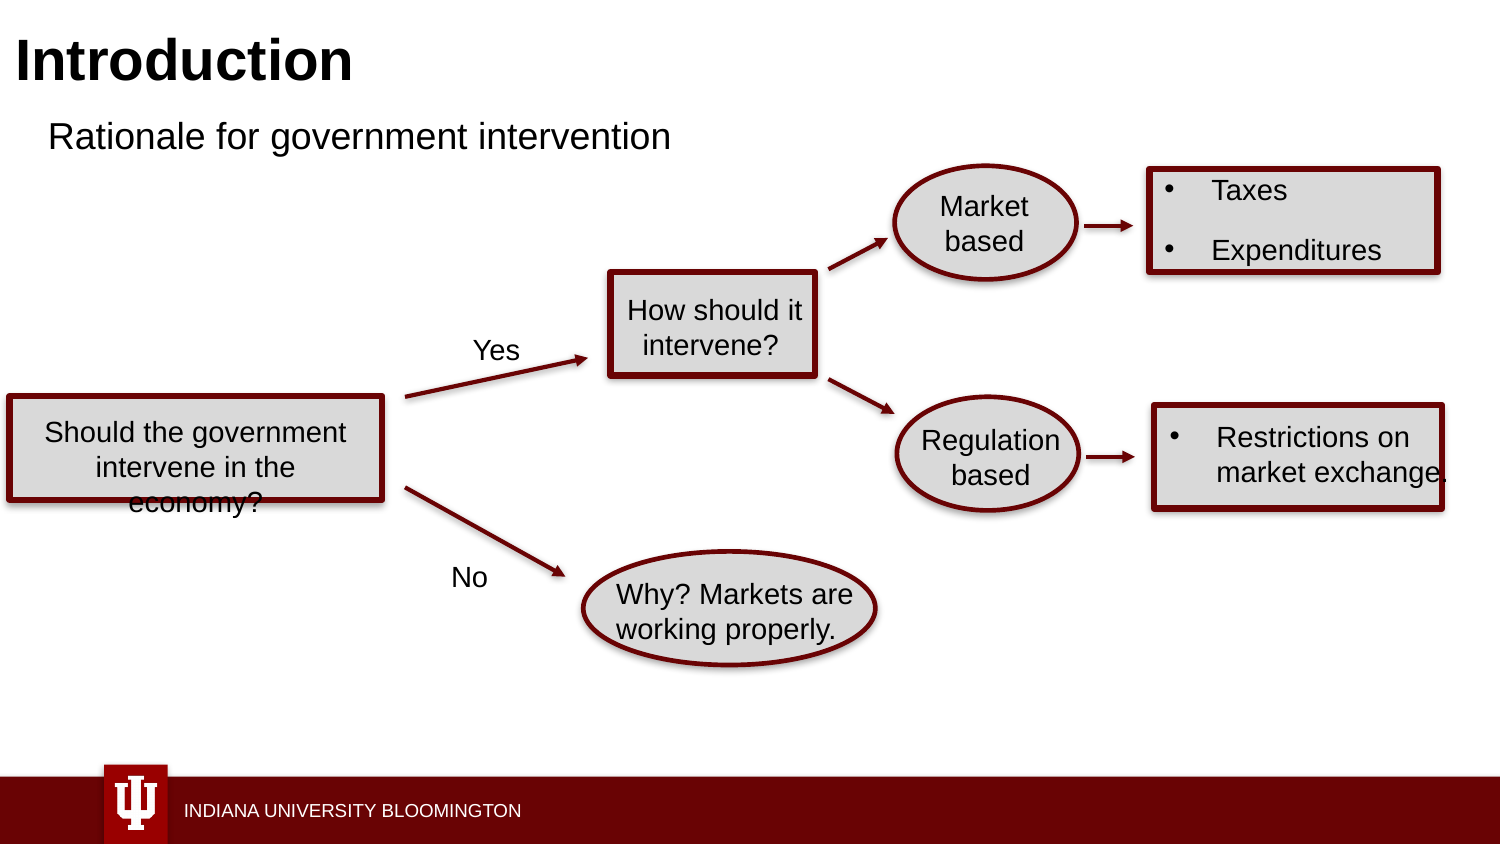

# Introduction
Rationale for government intervention
Taxes
Expenditures

Market based

How should it intervene?
Yes

Should the government intervene in the economy?
Restrictions on market exchange.
Regulation based
No

Why? Markets are working properly.